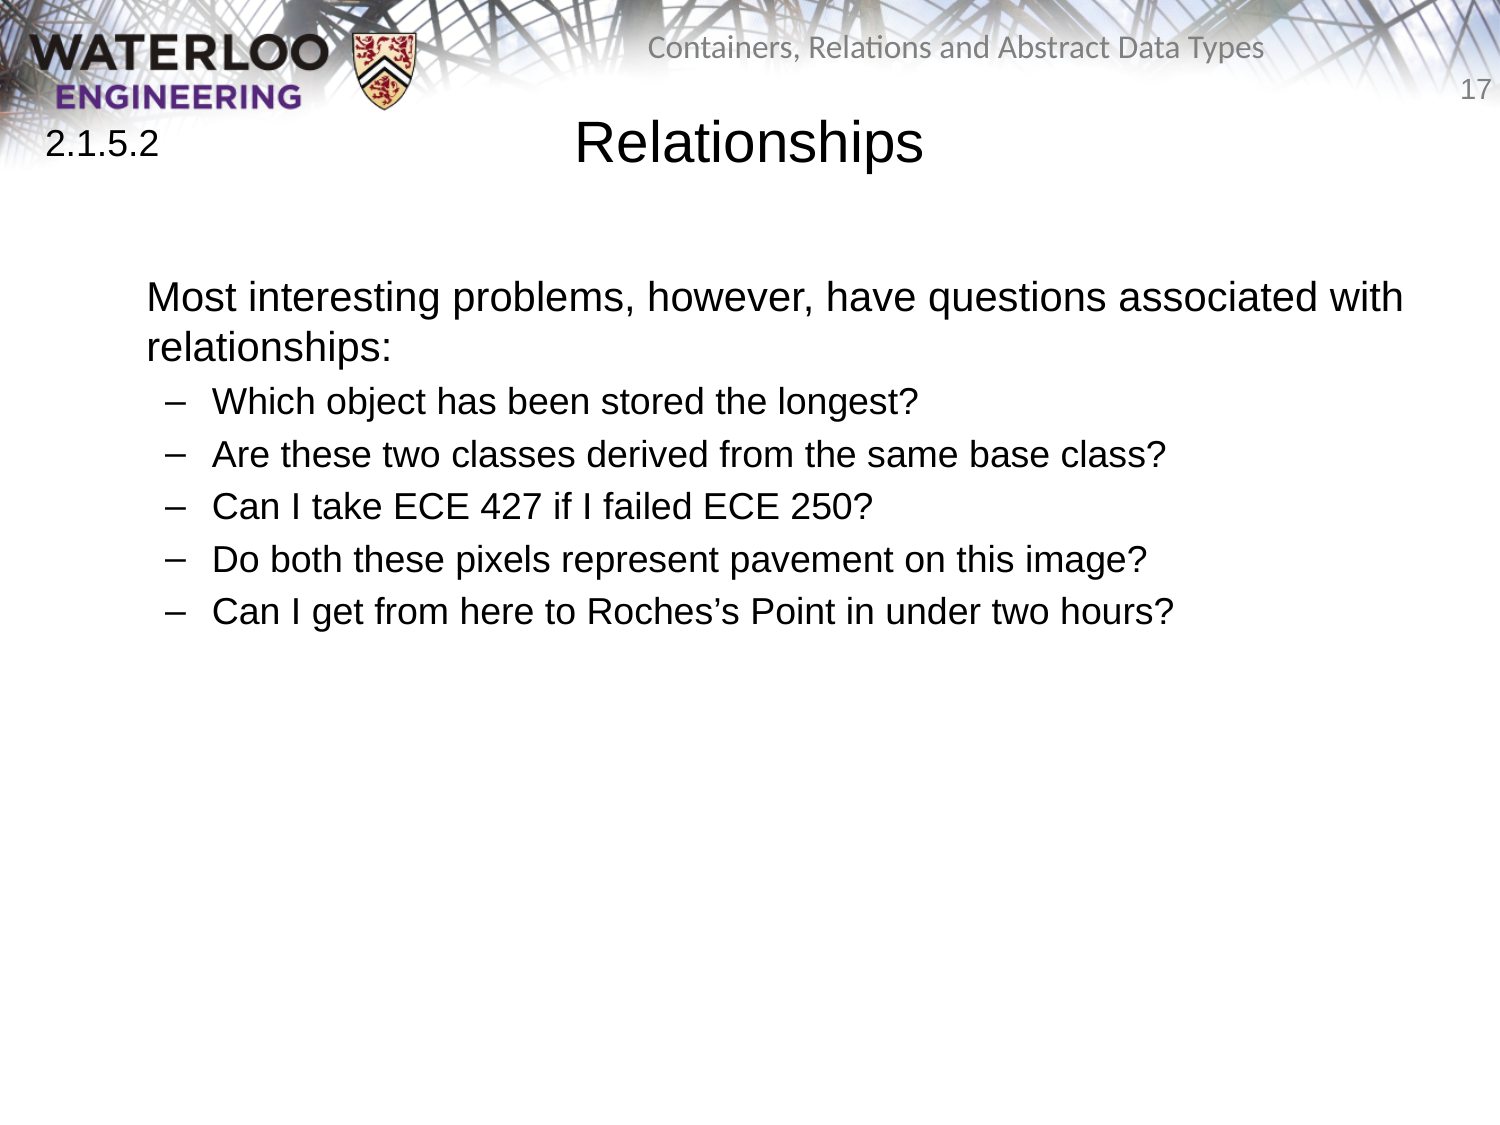

# Relationships
2.1.5.2
	Most interesting problems, however, have questions associated with relationships:
Which object has been stored the longest?
Are these two classes derived from the same base class?
Can I take ECE 427 if I failed ECE 250?
Do both these pixels represent pavement on this image?
Can I get from here to Roches’s Point in under two hours?